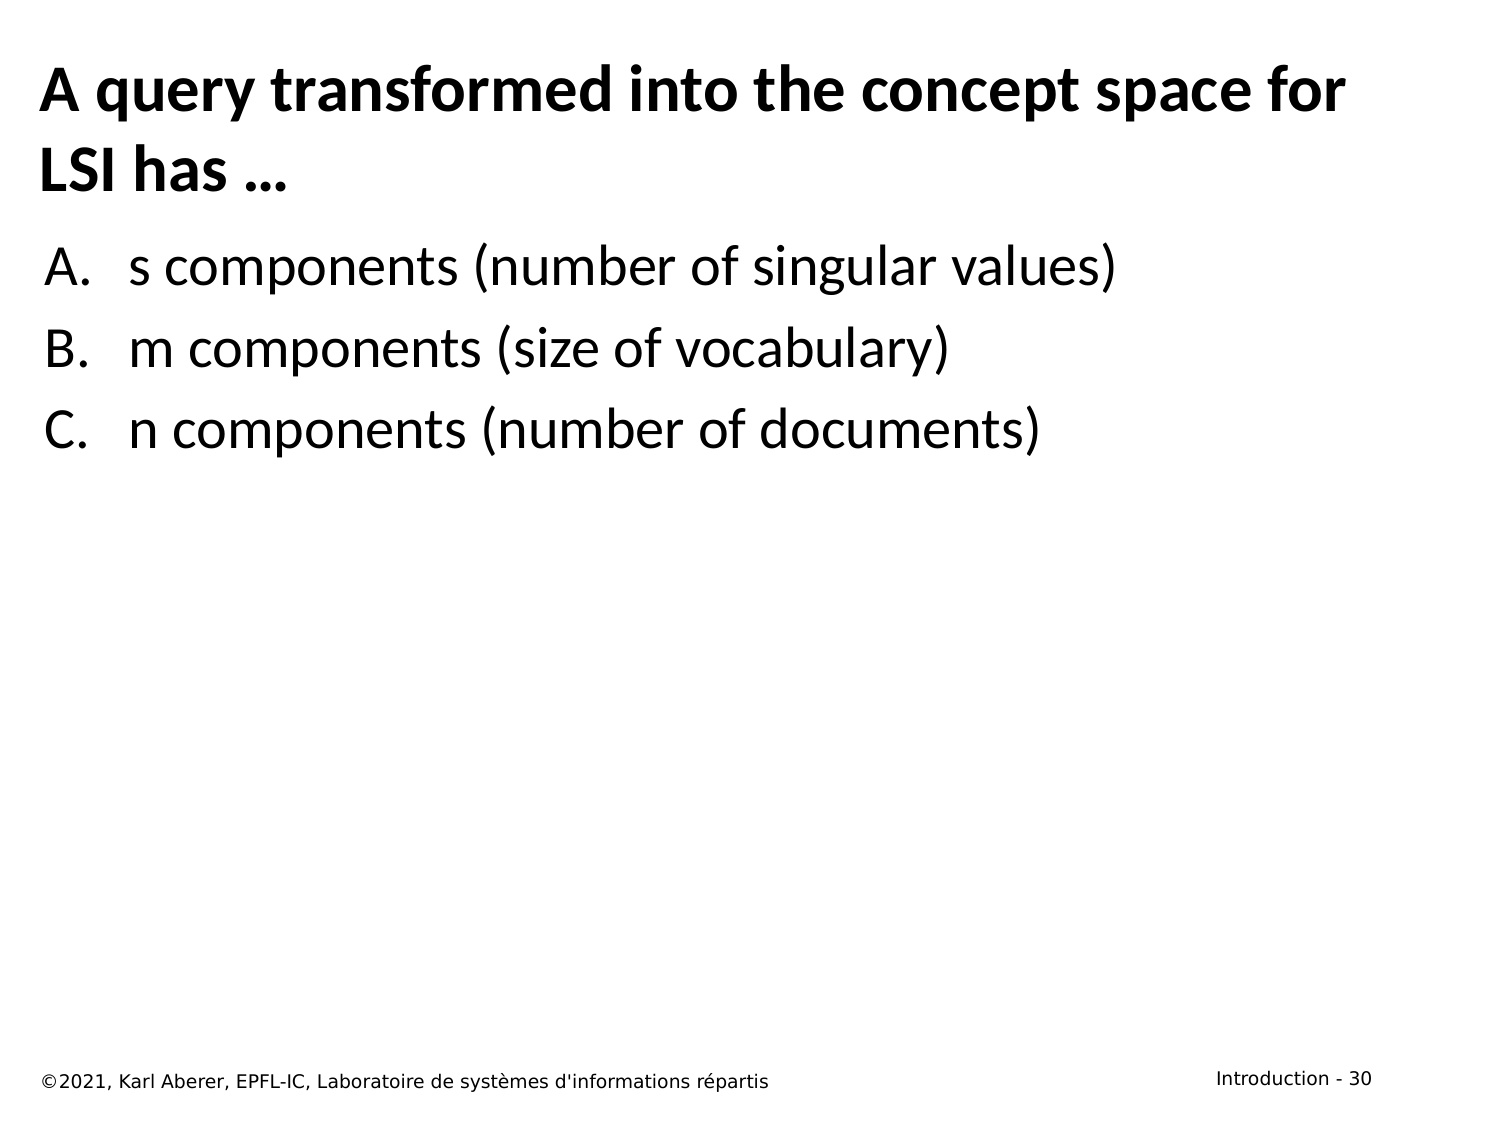

# A query transformed into the concept space for LSI has …
s components (number of singular values)
m components (size of vocabulary)
n components (number of documents)
©2021, Karl Aberer, EPFL-IC, Laboratoire de systèmes d'informations répartis